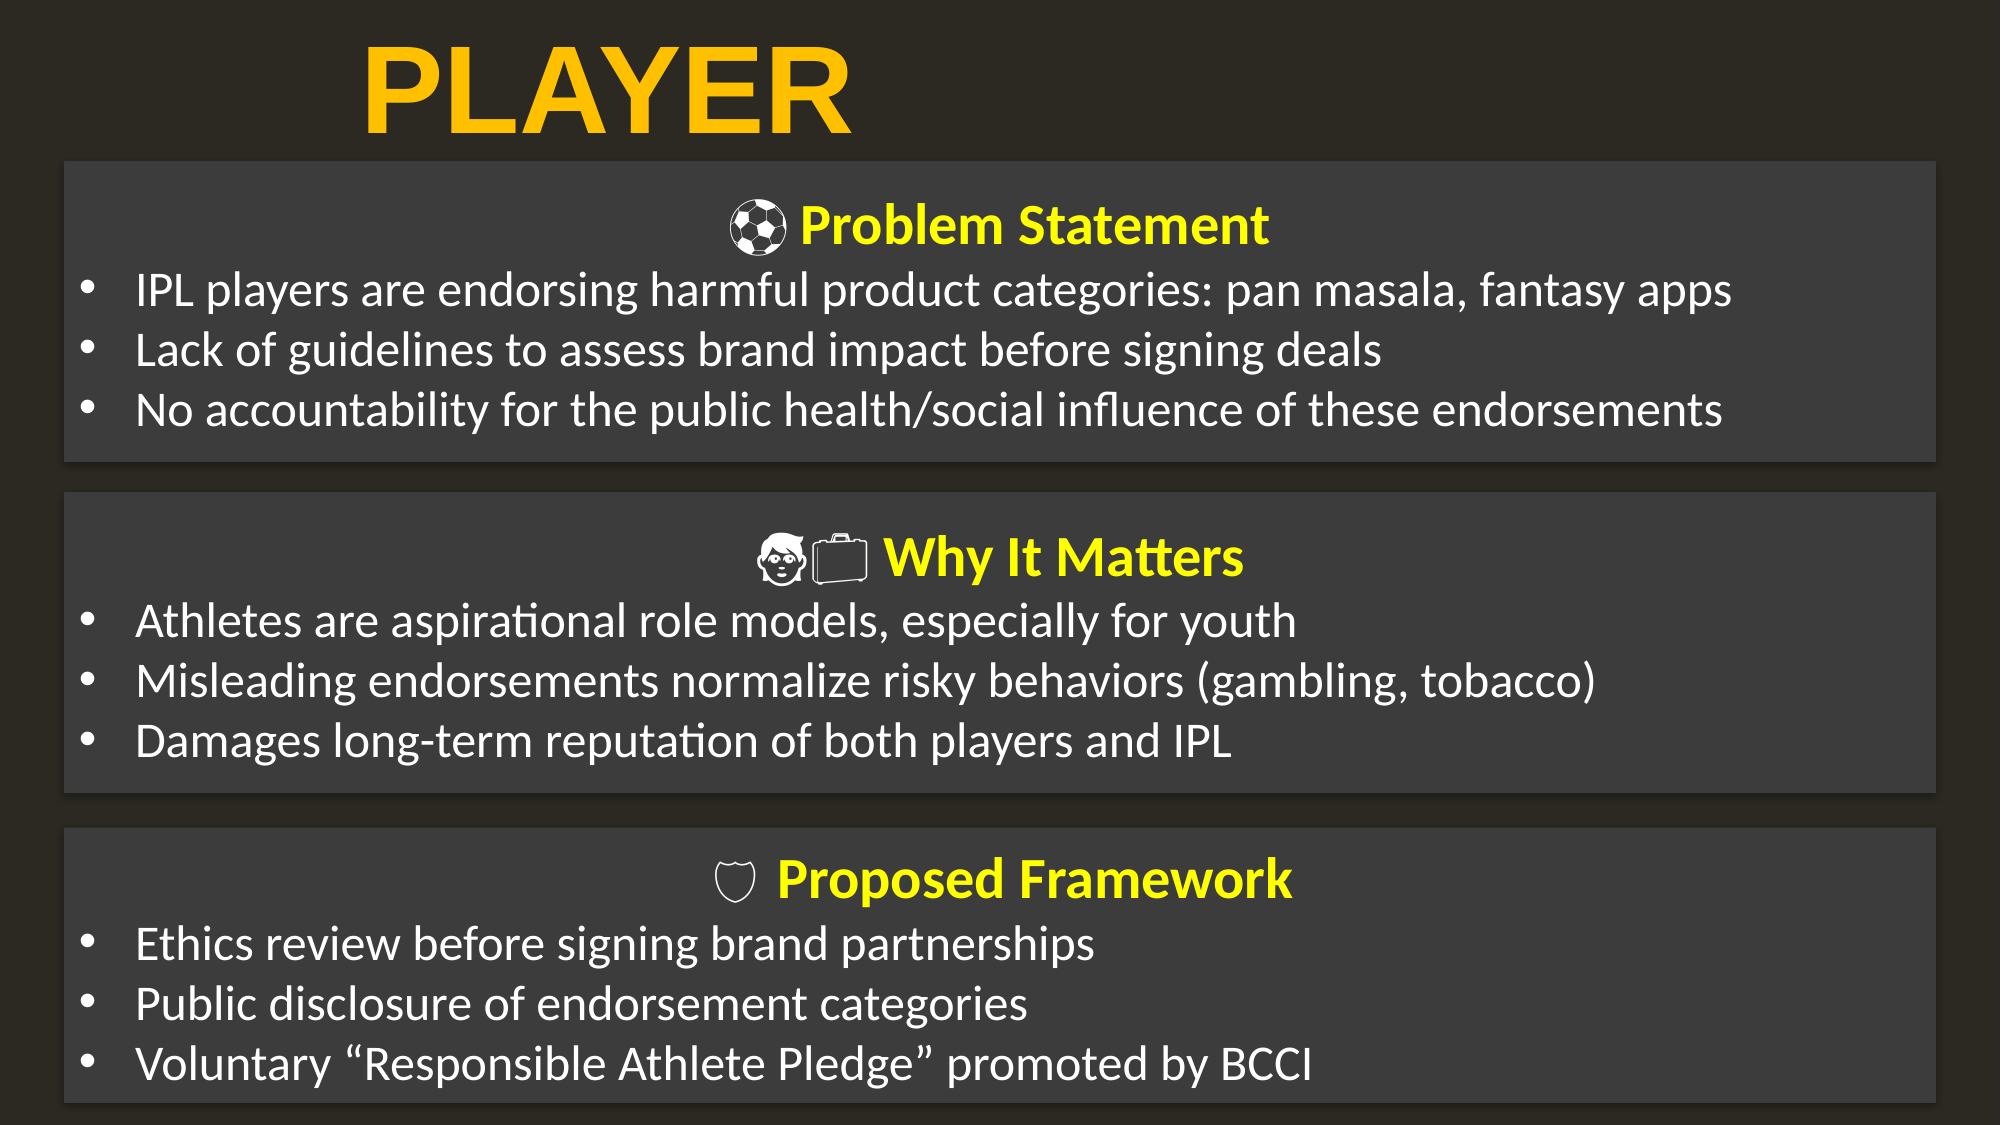

PLAYER ENDORSEMENT ETHICS
⚽ Problem Statement
IPL players are endorsing harmful product categories: pan masala, fantasy apps
Lack of guidelines to assess brand impact before signing deals
No accountability for the public health/social influence of these endorsements
🧑‍💼 Why It Matters
Athletes are aspirational role models, especially for youth
Misleading endorsements normalize risky behaviors (gambling, tobacco)
Damages long-term reputation of both players and IPL
🛡️ Proposed Framework
Ethics review before signing brand partnerships
Public disclosure of endorsement categories
Voluntary “Responsible Athlete Pledge” promoted by BCCI